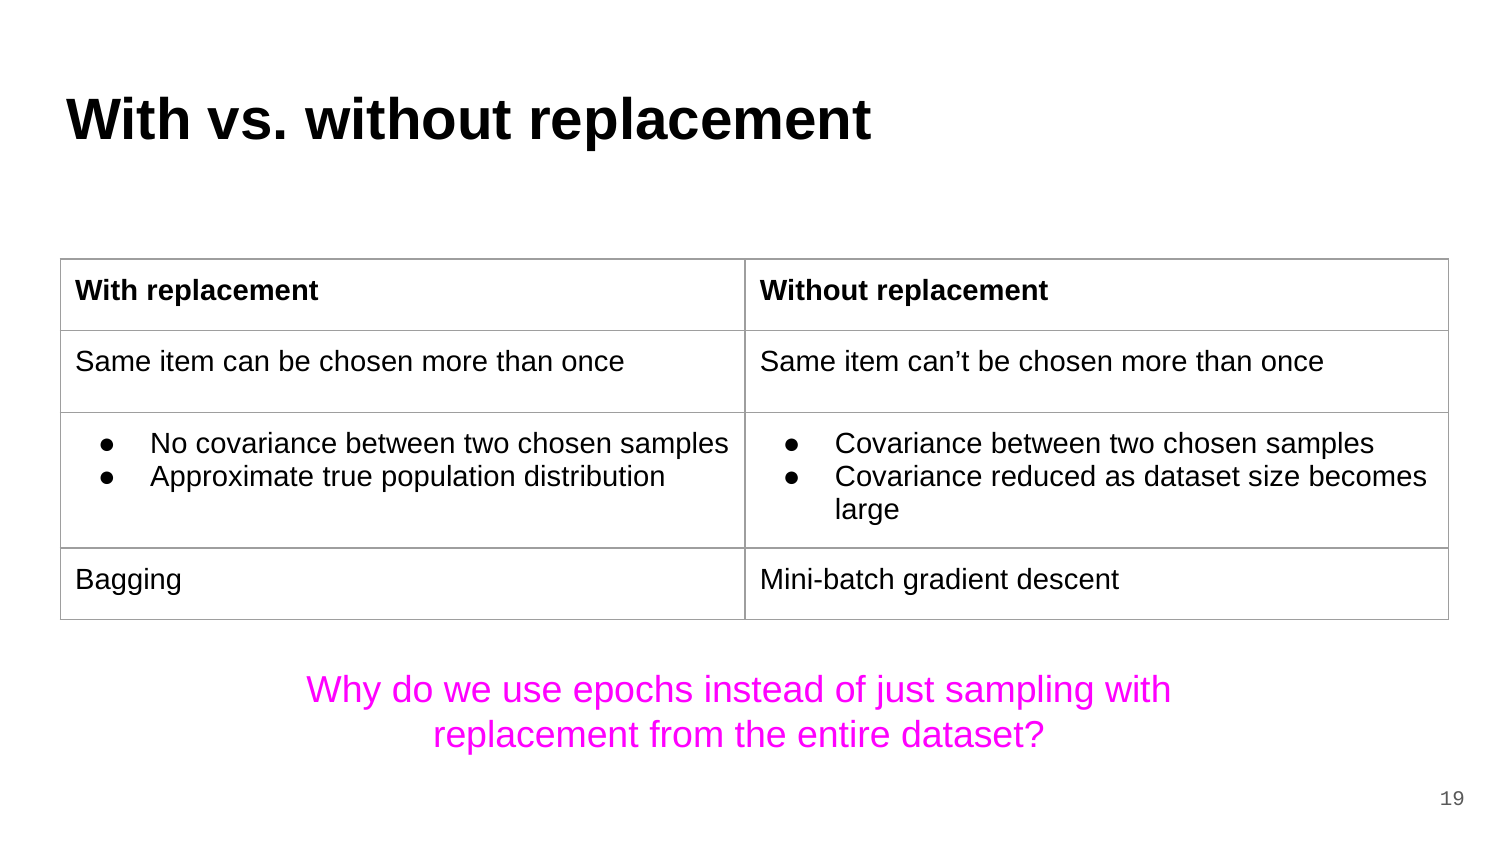

# With vs. without replacement
| With replacement | Without replacement |
| --- | --- |
| Same item can be chosen more than once | Same item can’t be chosen more than once |
| No covariance between two chosen samples Approximate true population distribution | Covariance between two chosen samples Covariance reduced as dataset size becomes large |
| Bagging | Mini-batch gradient descent |
Why do we use epochs instead of just sampling with replacement from the entire dataset?
19